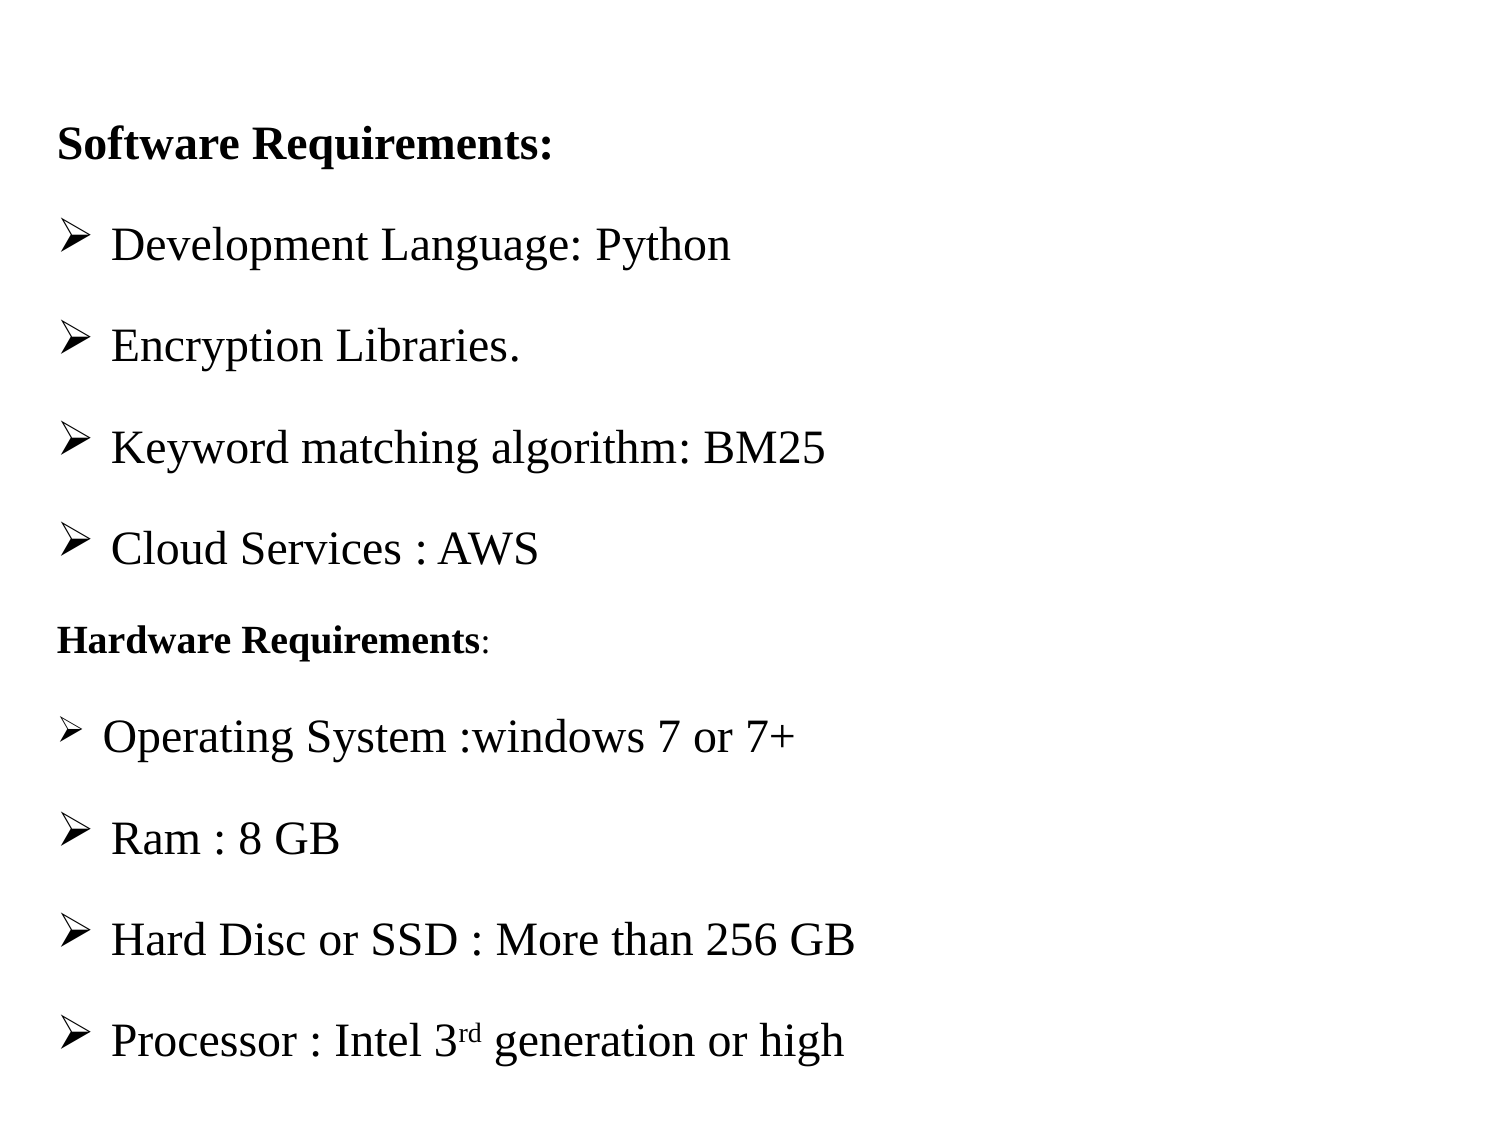

Software Requirements:
Development Language: Python
Encryption Libraries.
Keyword matching algorithm: BM25
Cloud Services : AWS
Hardware Requirements:
  Operating System :windows 7 or 7+
Ram : 8 GB
Hard Disc or SSD : More than 256 GB
Processor : Intel 3rd generation or high

#